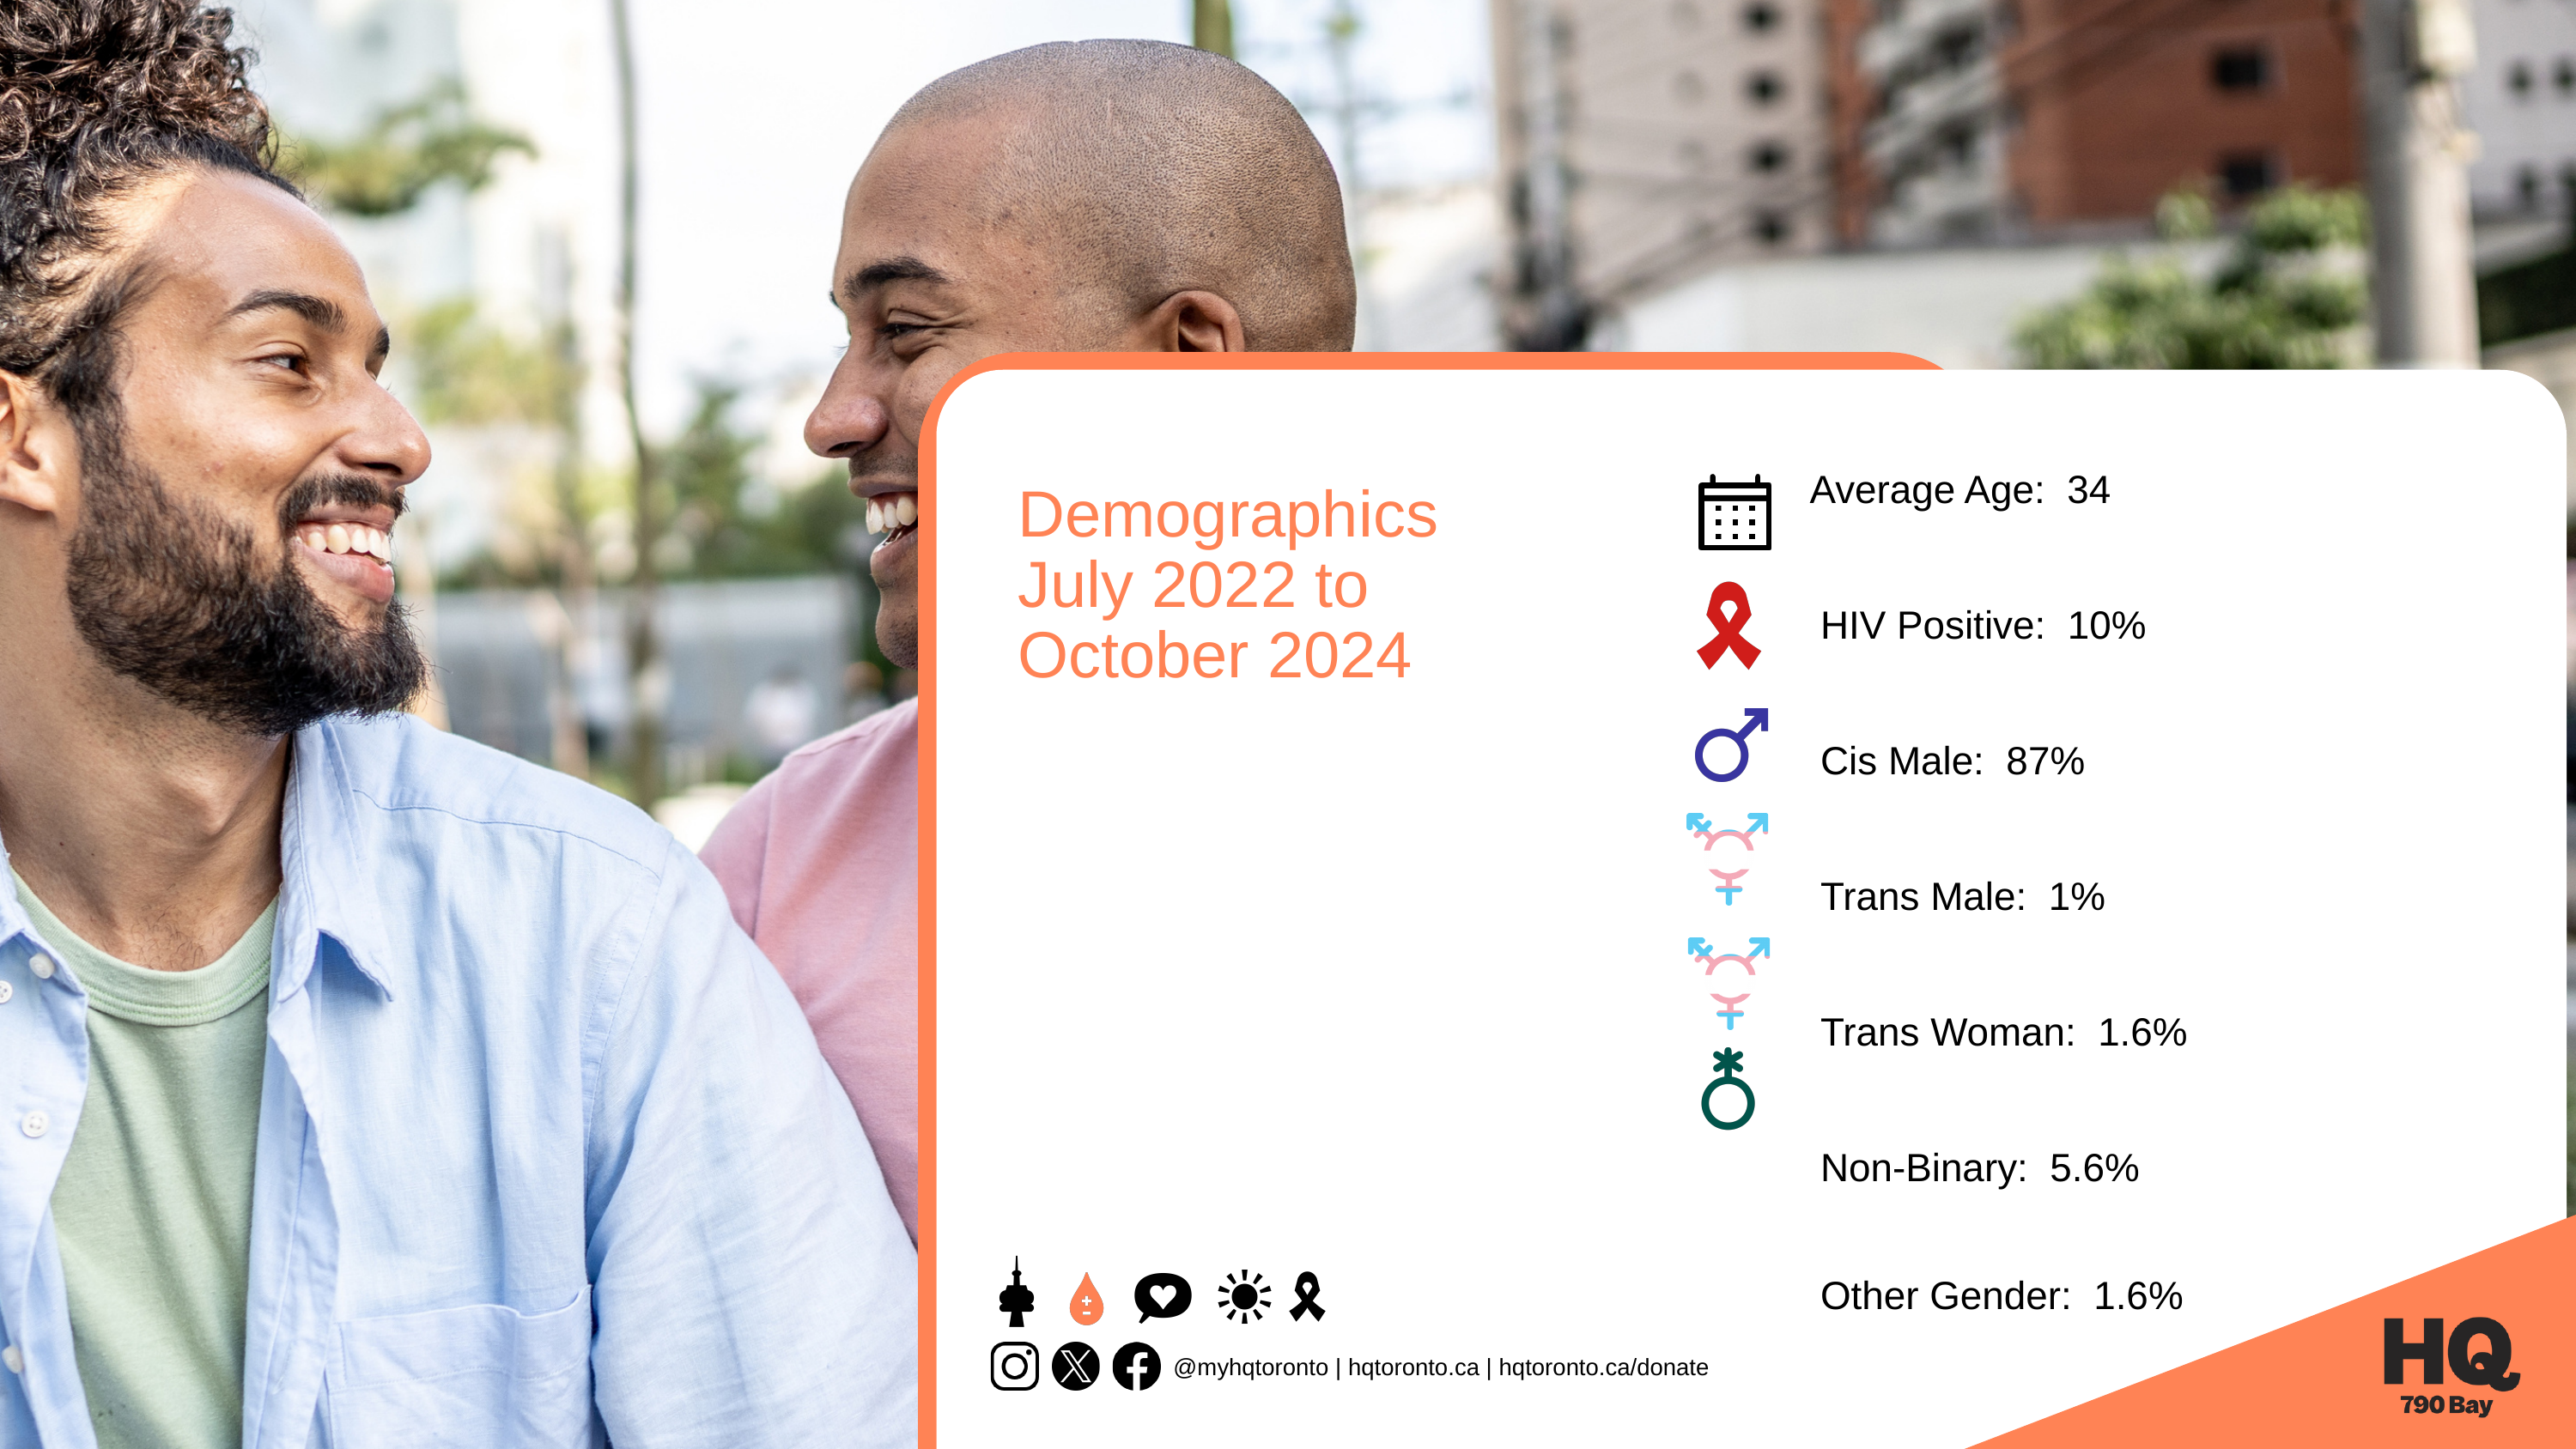

Average Age:  34

 HIV Positive:  10%

 Cis Male:  87%

 Trans Male:  1%

 Trans Woman:  1.6%

 Non-Binary:  5.6%

 Other Gender:  1.6%
Demographics July 2022 to October 2024